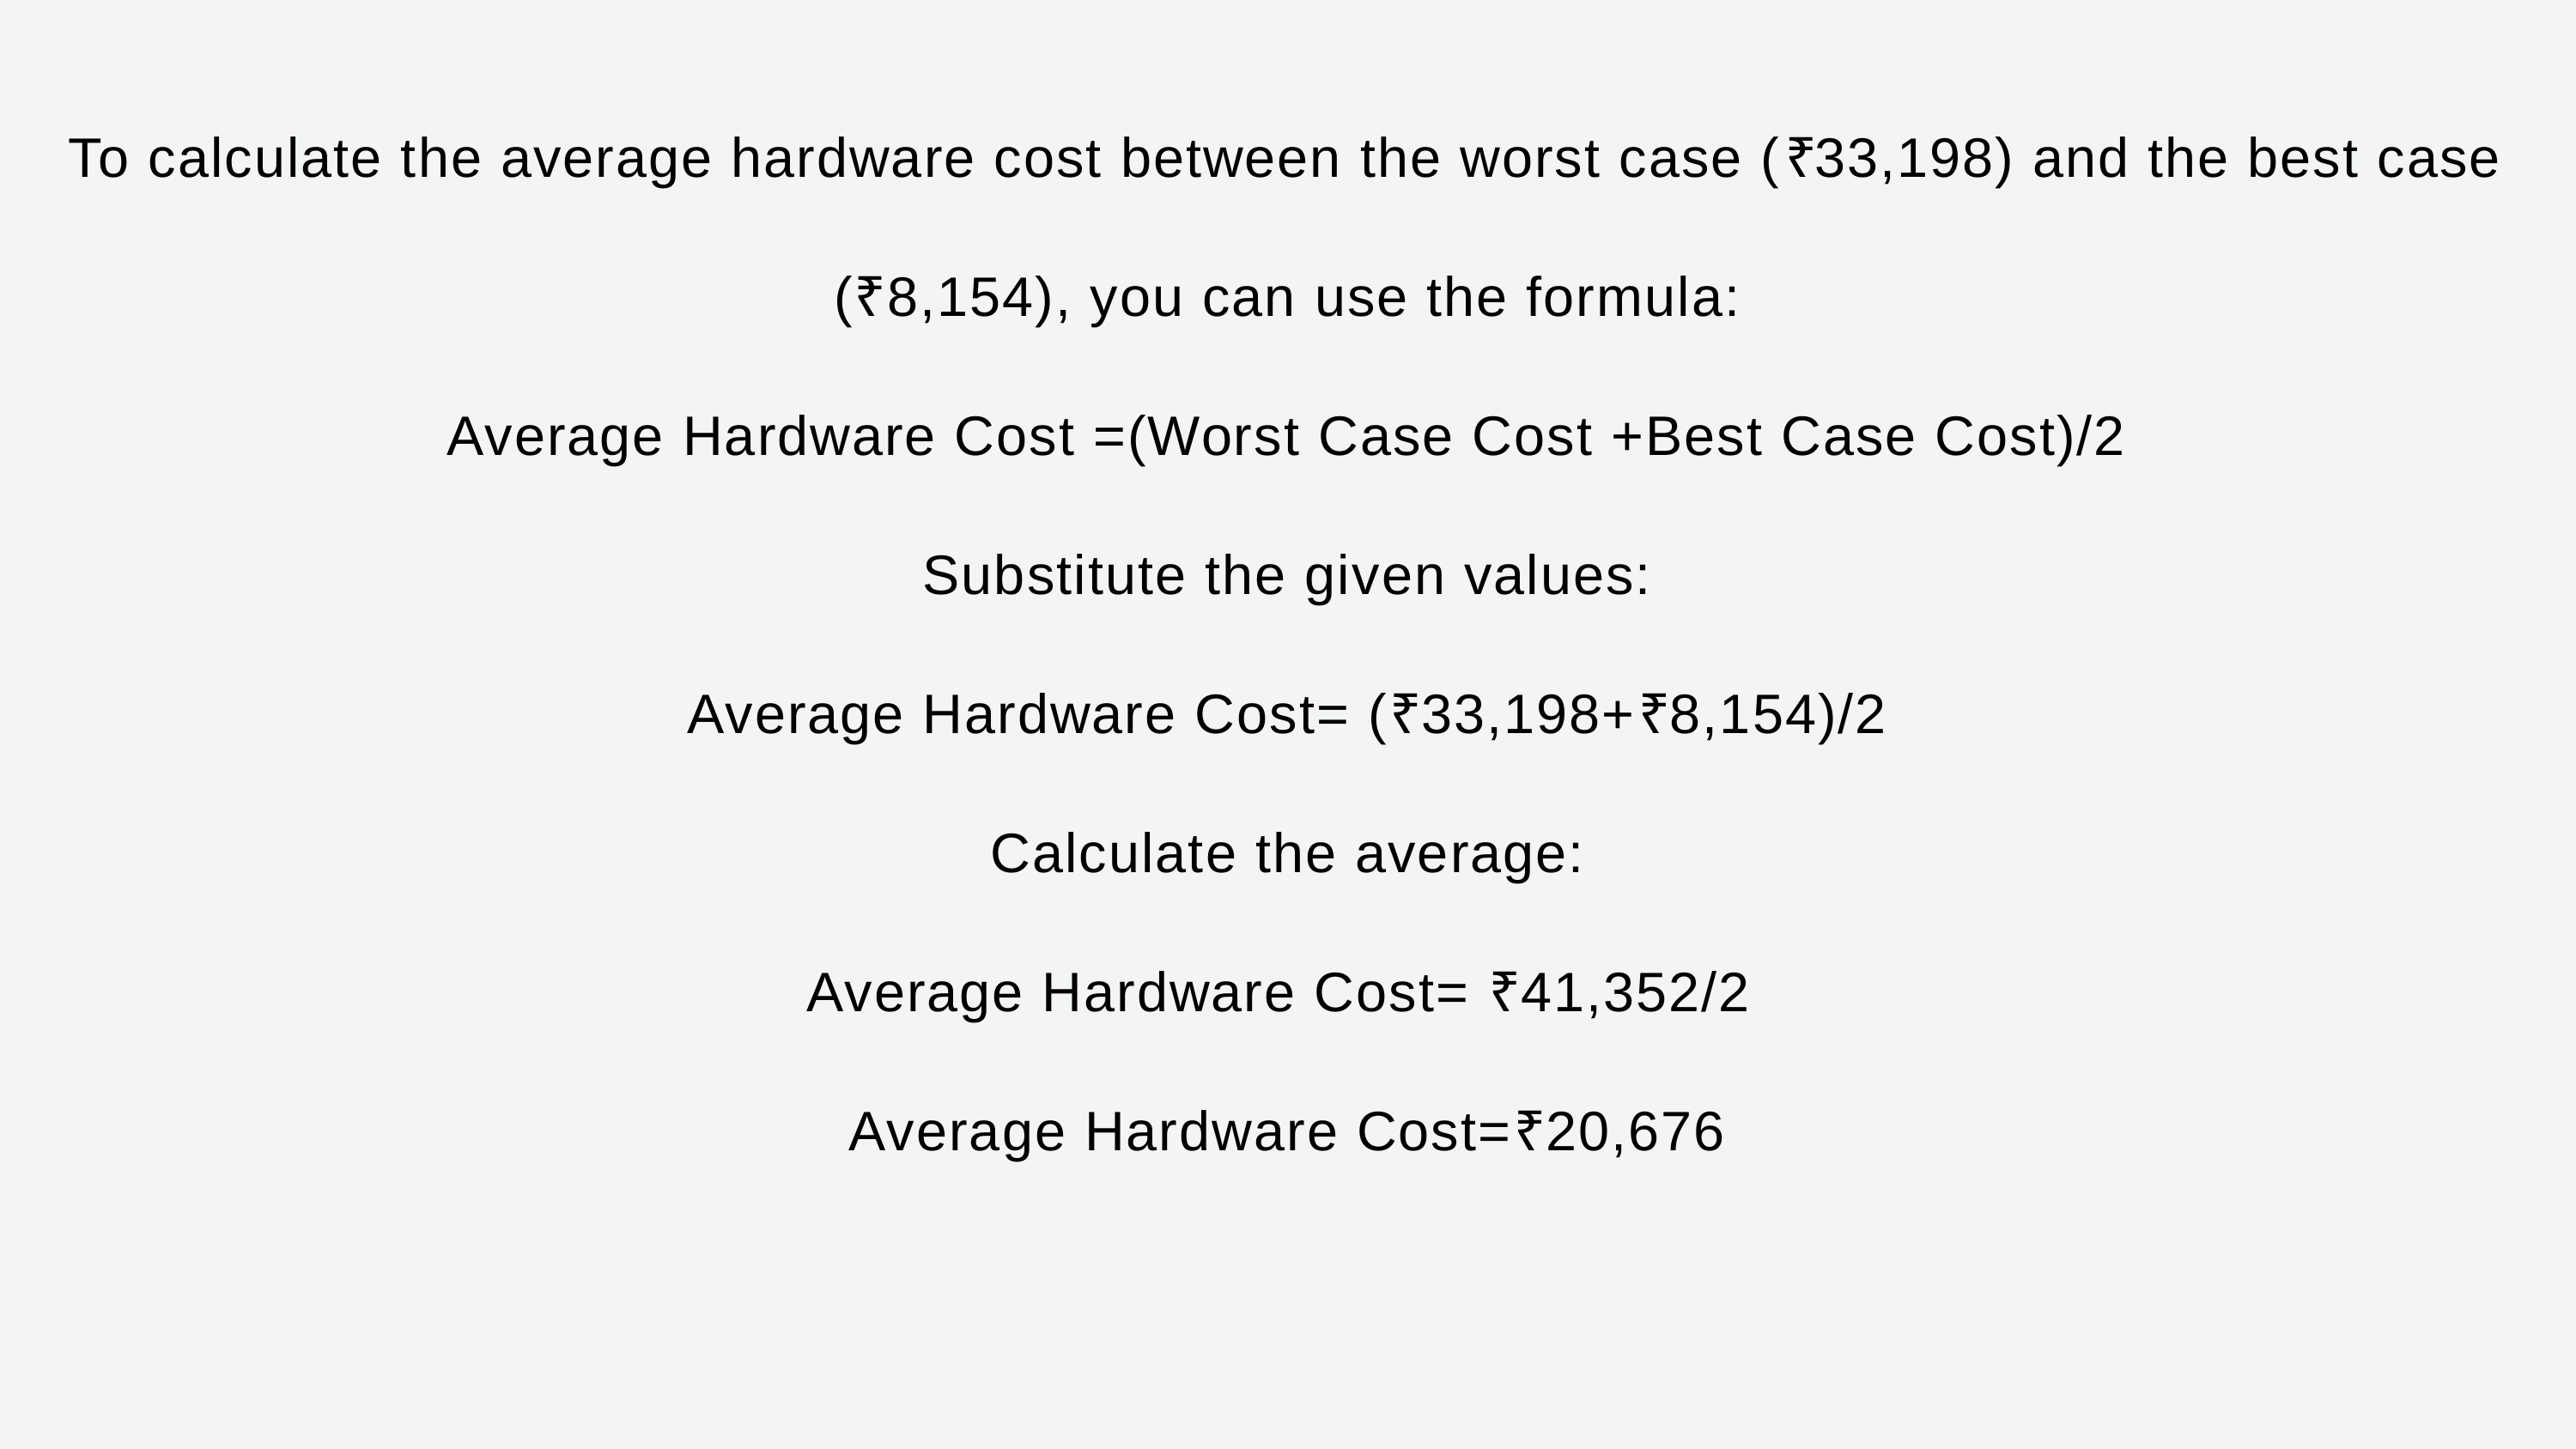

To calculate the average hardware cost between the worst case (₹33,198) and the best case (₹8,154), you can use the formula:
Average Hardware Cost =(Worst Case Cost +Best Case Cost)/2
Substitute the given values:
Average Hardware Cost= (₹33,198+₹8,154)/2
Calculate the average:
Average Hardware Cost= ₹41,352/2
Average Hardware Cost=₹20,676